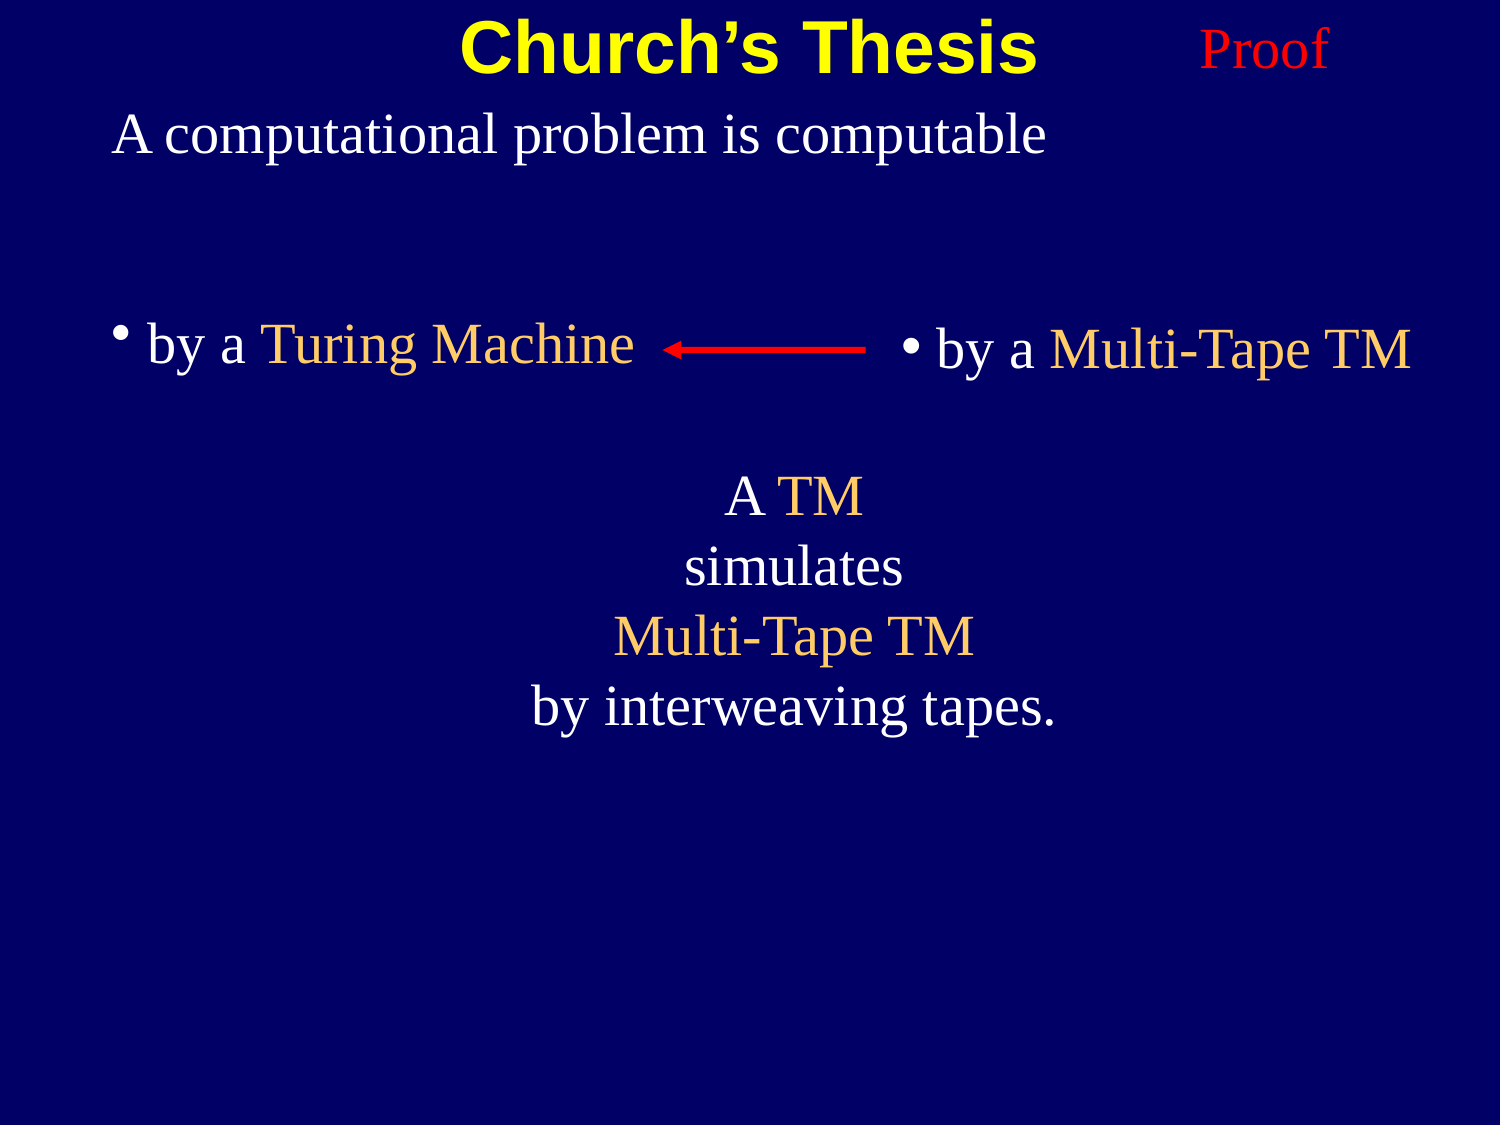

Church’s Thesis
Proof
A computational problem is computable

by a Turing Machine
by a Multi-Tape TM

A TM
simulates
 Multi-Tape TM
by interweaving tapes.